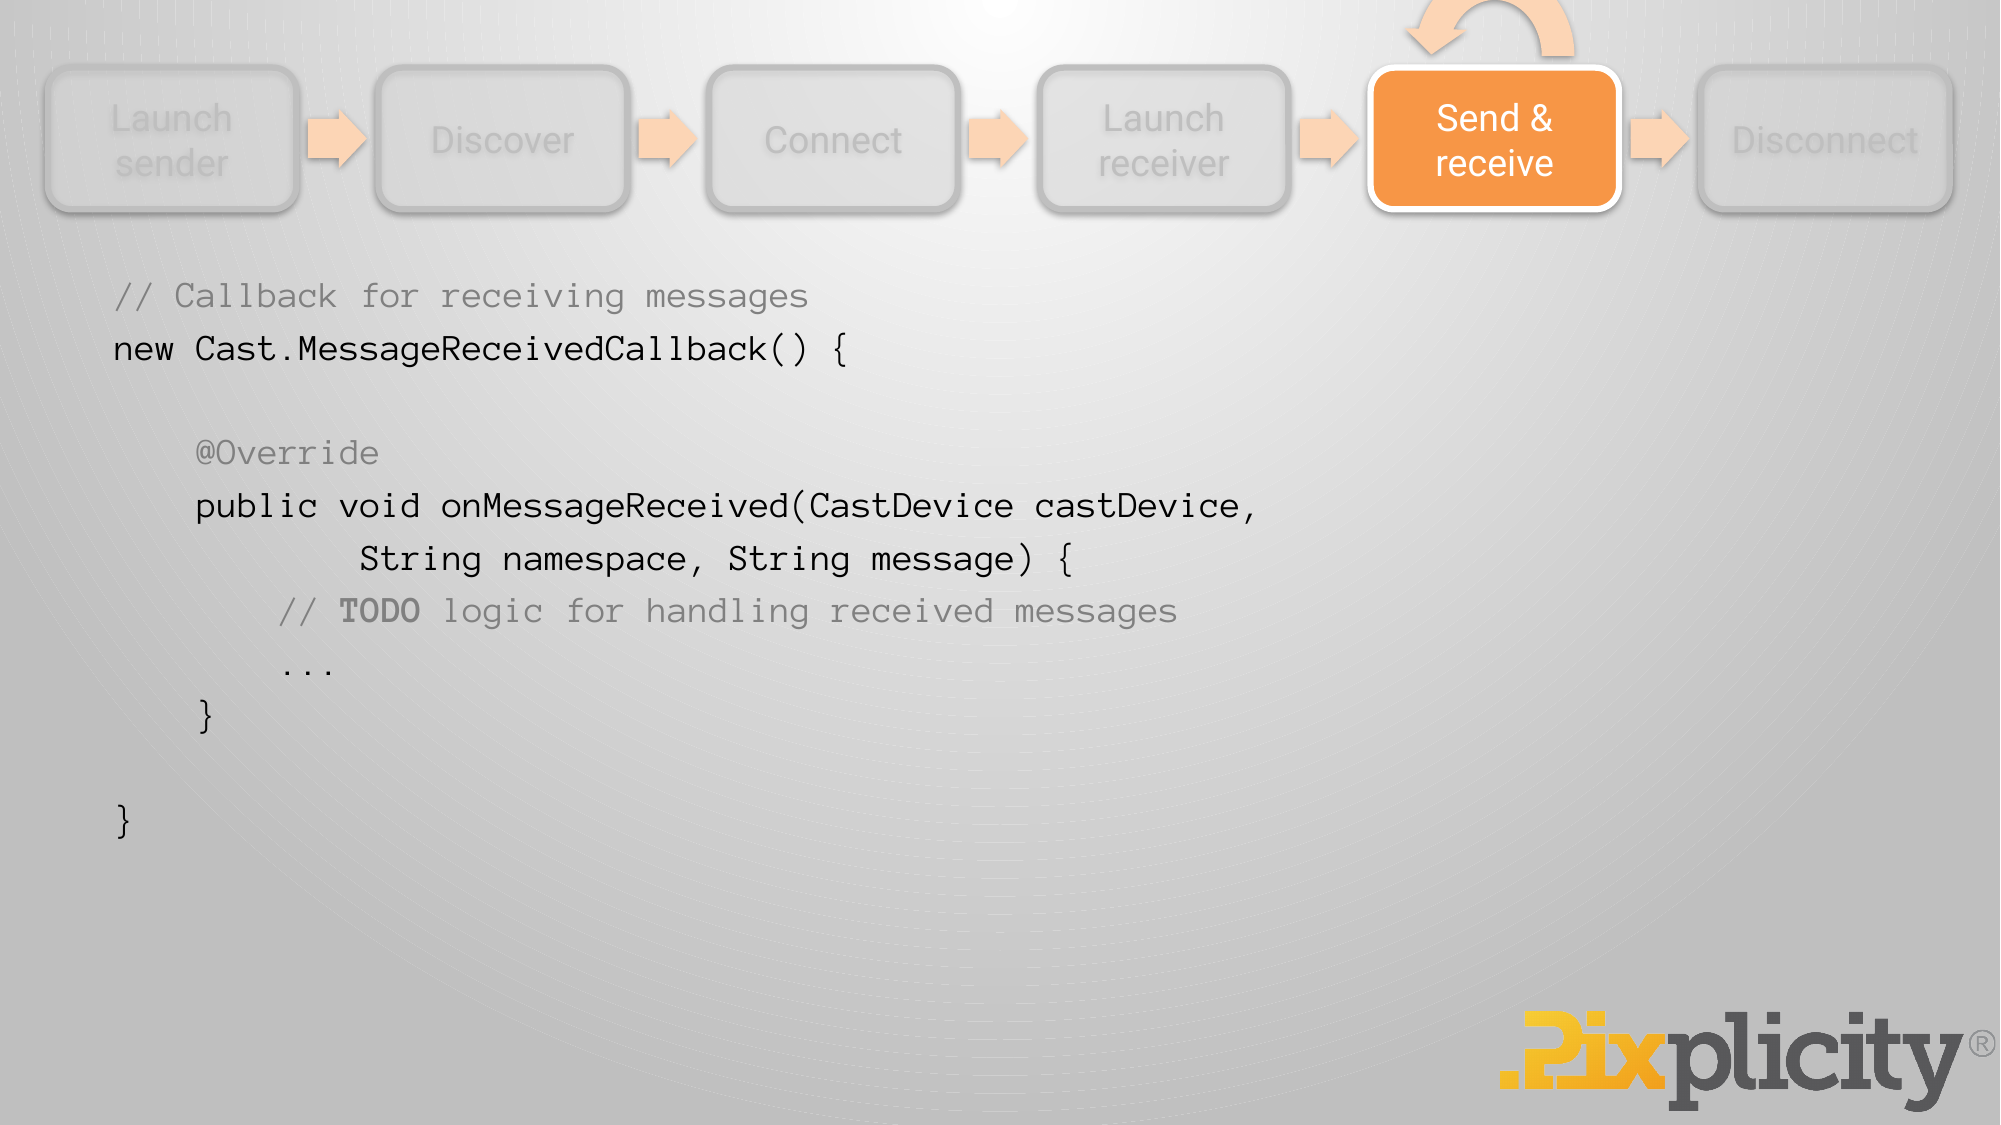

// Callback for receiving messages
new Cast.MessageReceivedCallback() {

    @Override
    public void onMessageReceived(CastDevice castDevice,
            String namespace, String message) {
        // TODO logic for handling received messages
        ...
    }

}